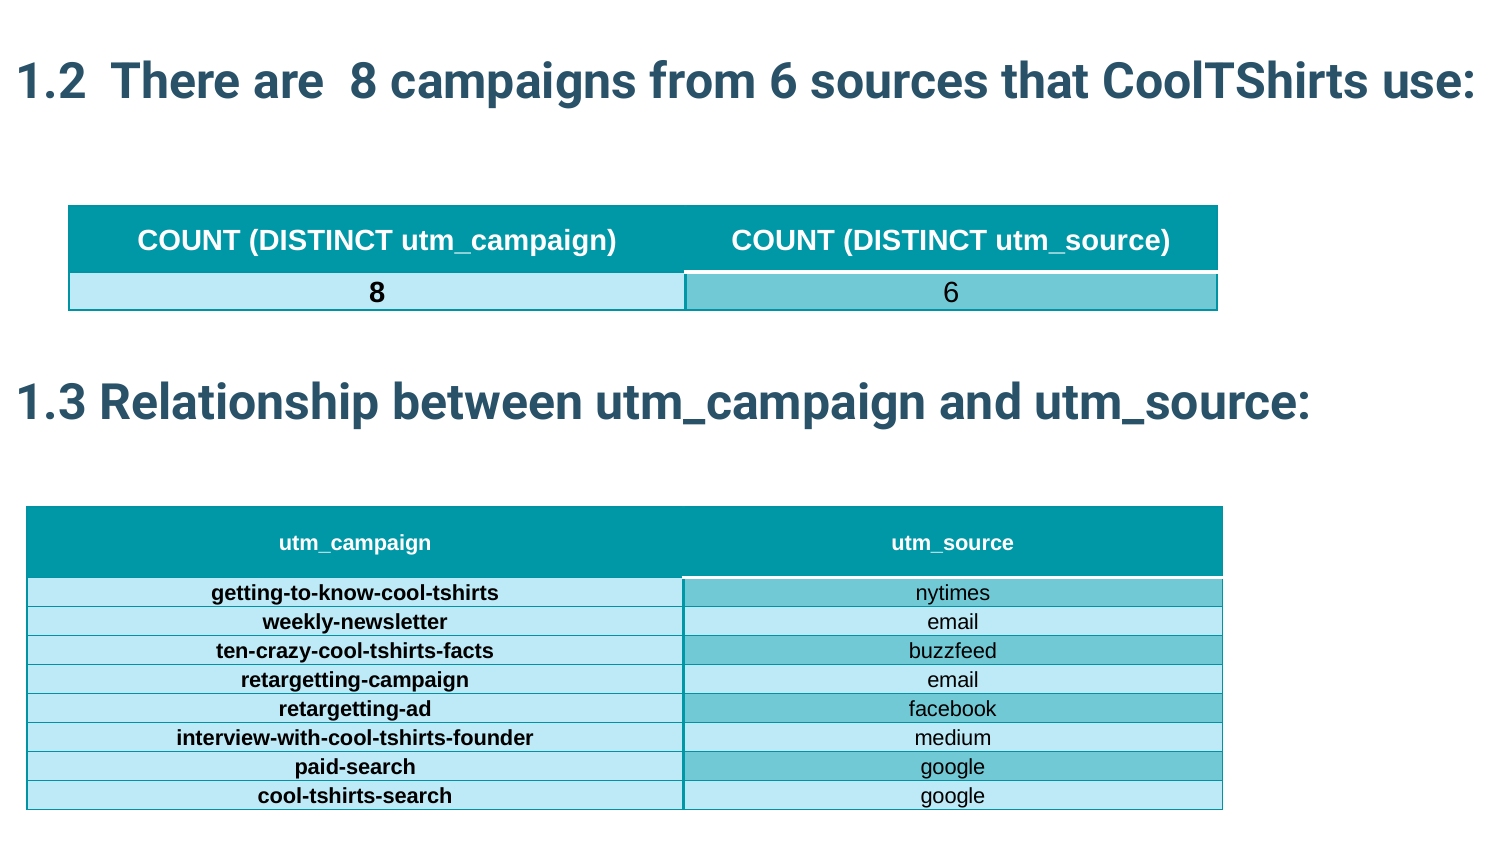

1.2  There are  8 campaigns from 6 sources that CoolTShirts use:
| COUNT (DISTINCT utm\_campaign) | COUNT (DISTINCT utm\_source) |
| --- | --- |
| 8 | 6 |
1.3 Relationship between utm_campaign and utm_source:
| utm\_campaign | utm\_source |
| --- | --- |
| getting-to-know-cool-tshirts | nytimes |
| weekly-newsletter | email |
| ten-crazy-cool-tshirts-facts | buzzfeed |
| retargetting-campaign | email |
| retargetting-ad | facebook |
| interview-with-cool-tshirts-founder | medium |
| paid-search | google |
| cool-tshirts-search | google |